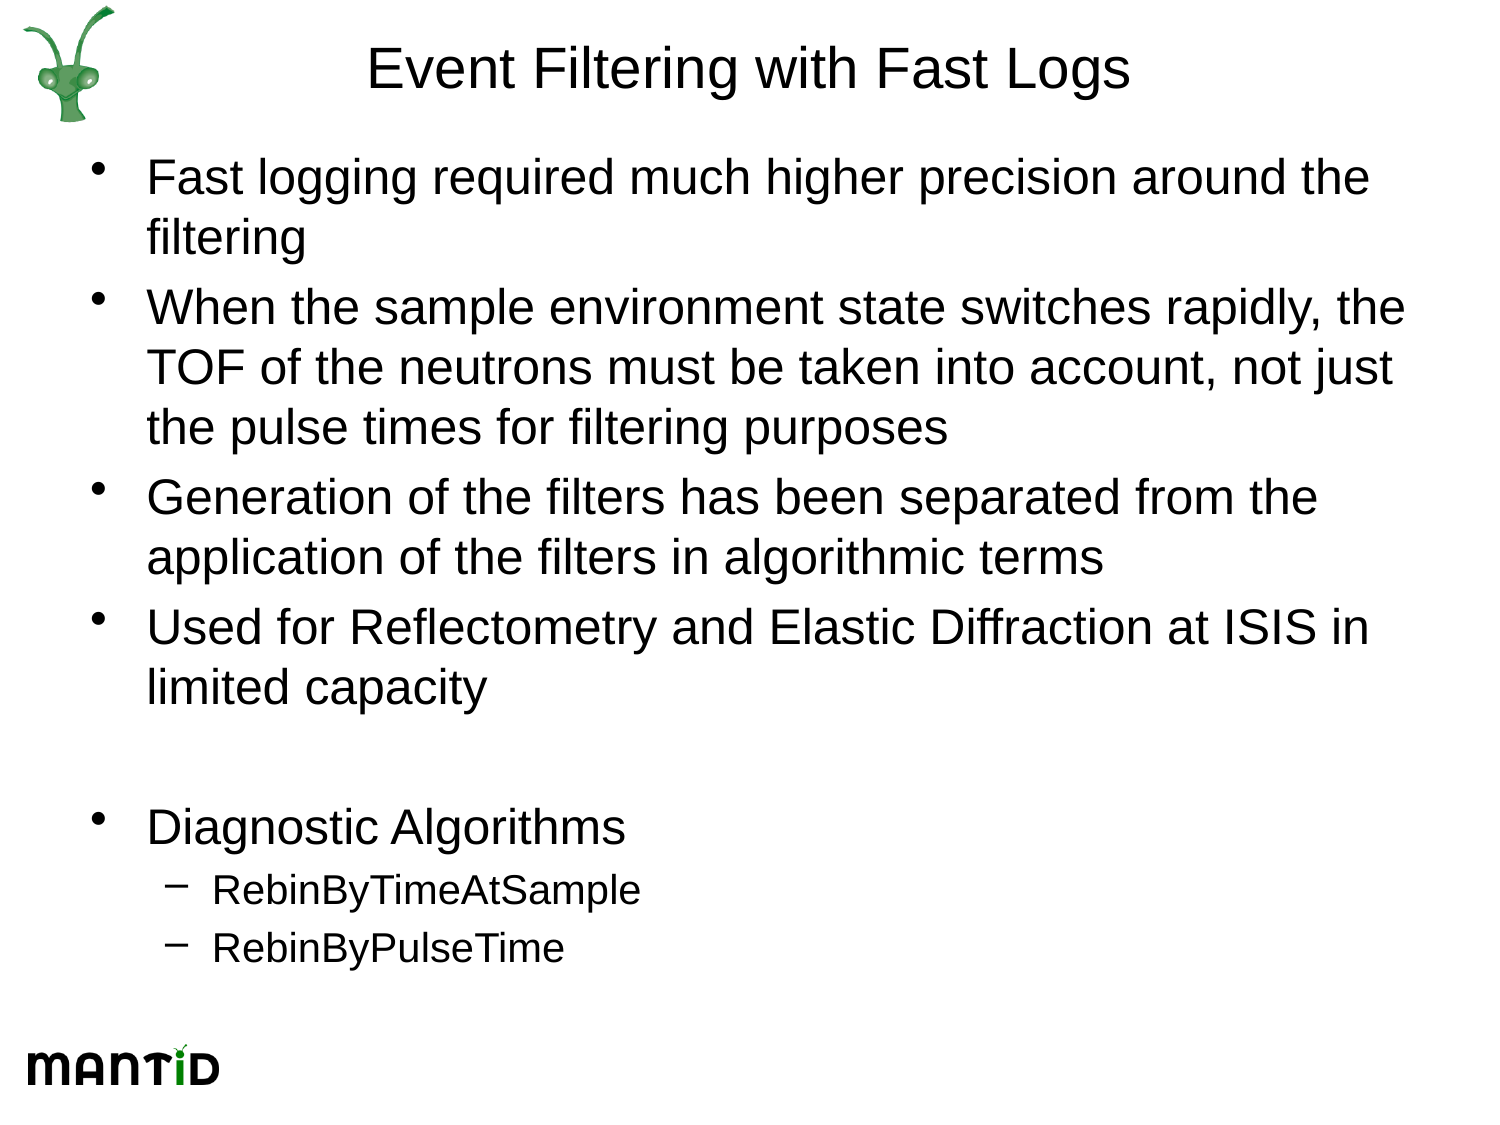

# Event Filtering with Fast Logs
Fast logging required much higher precision around the filtering
When the sample environment state switches rapidly, the TOF of the neutrons must be taken into account, not just the pulse times for filtering purposes
Generation of the filters has been separated from the application of the filters in algorithmic terms
Used for Reflectometry and Elastic Diffraction at ISIS in limited capacity

Diagnostic Algorithms
RebinByTimeAtSample
RebinByPulseTime